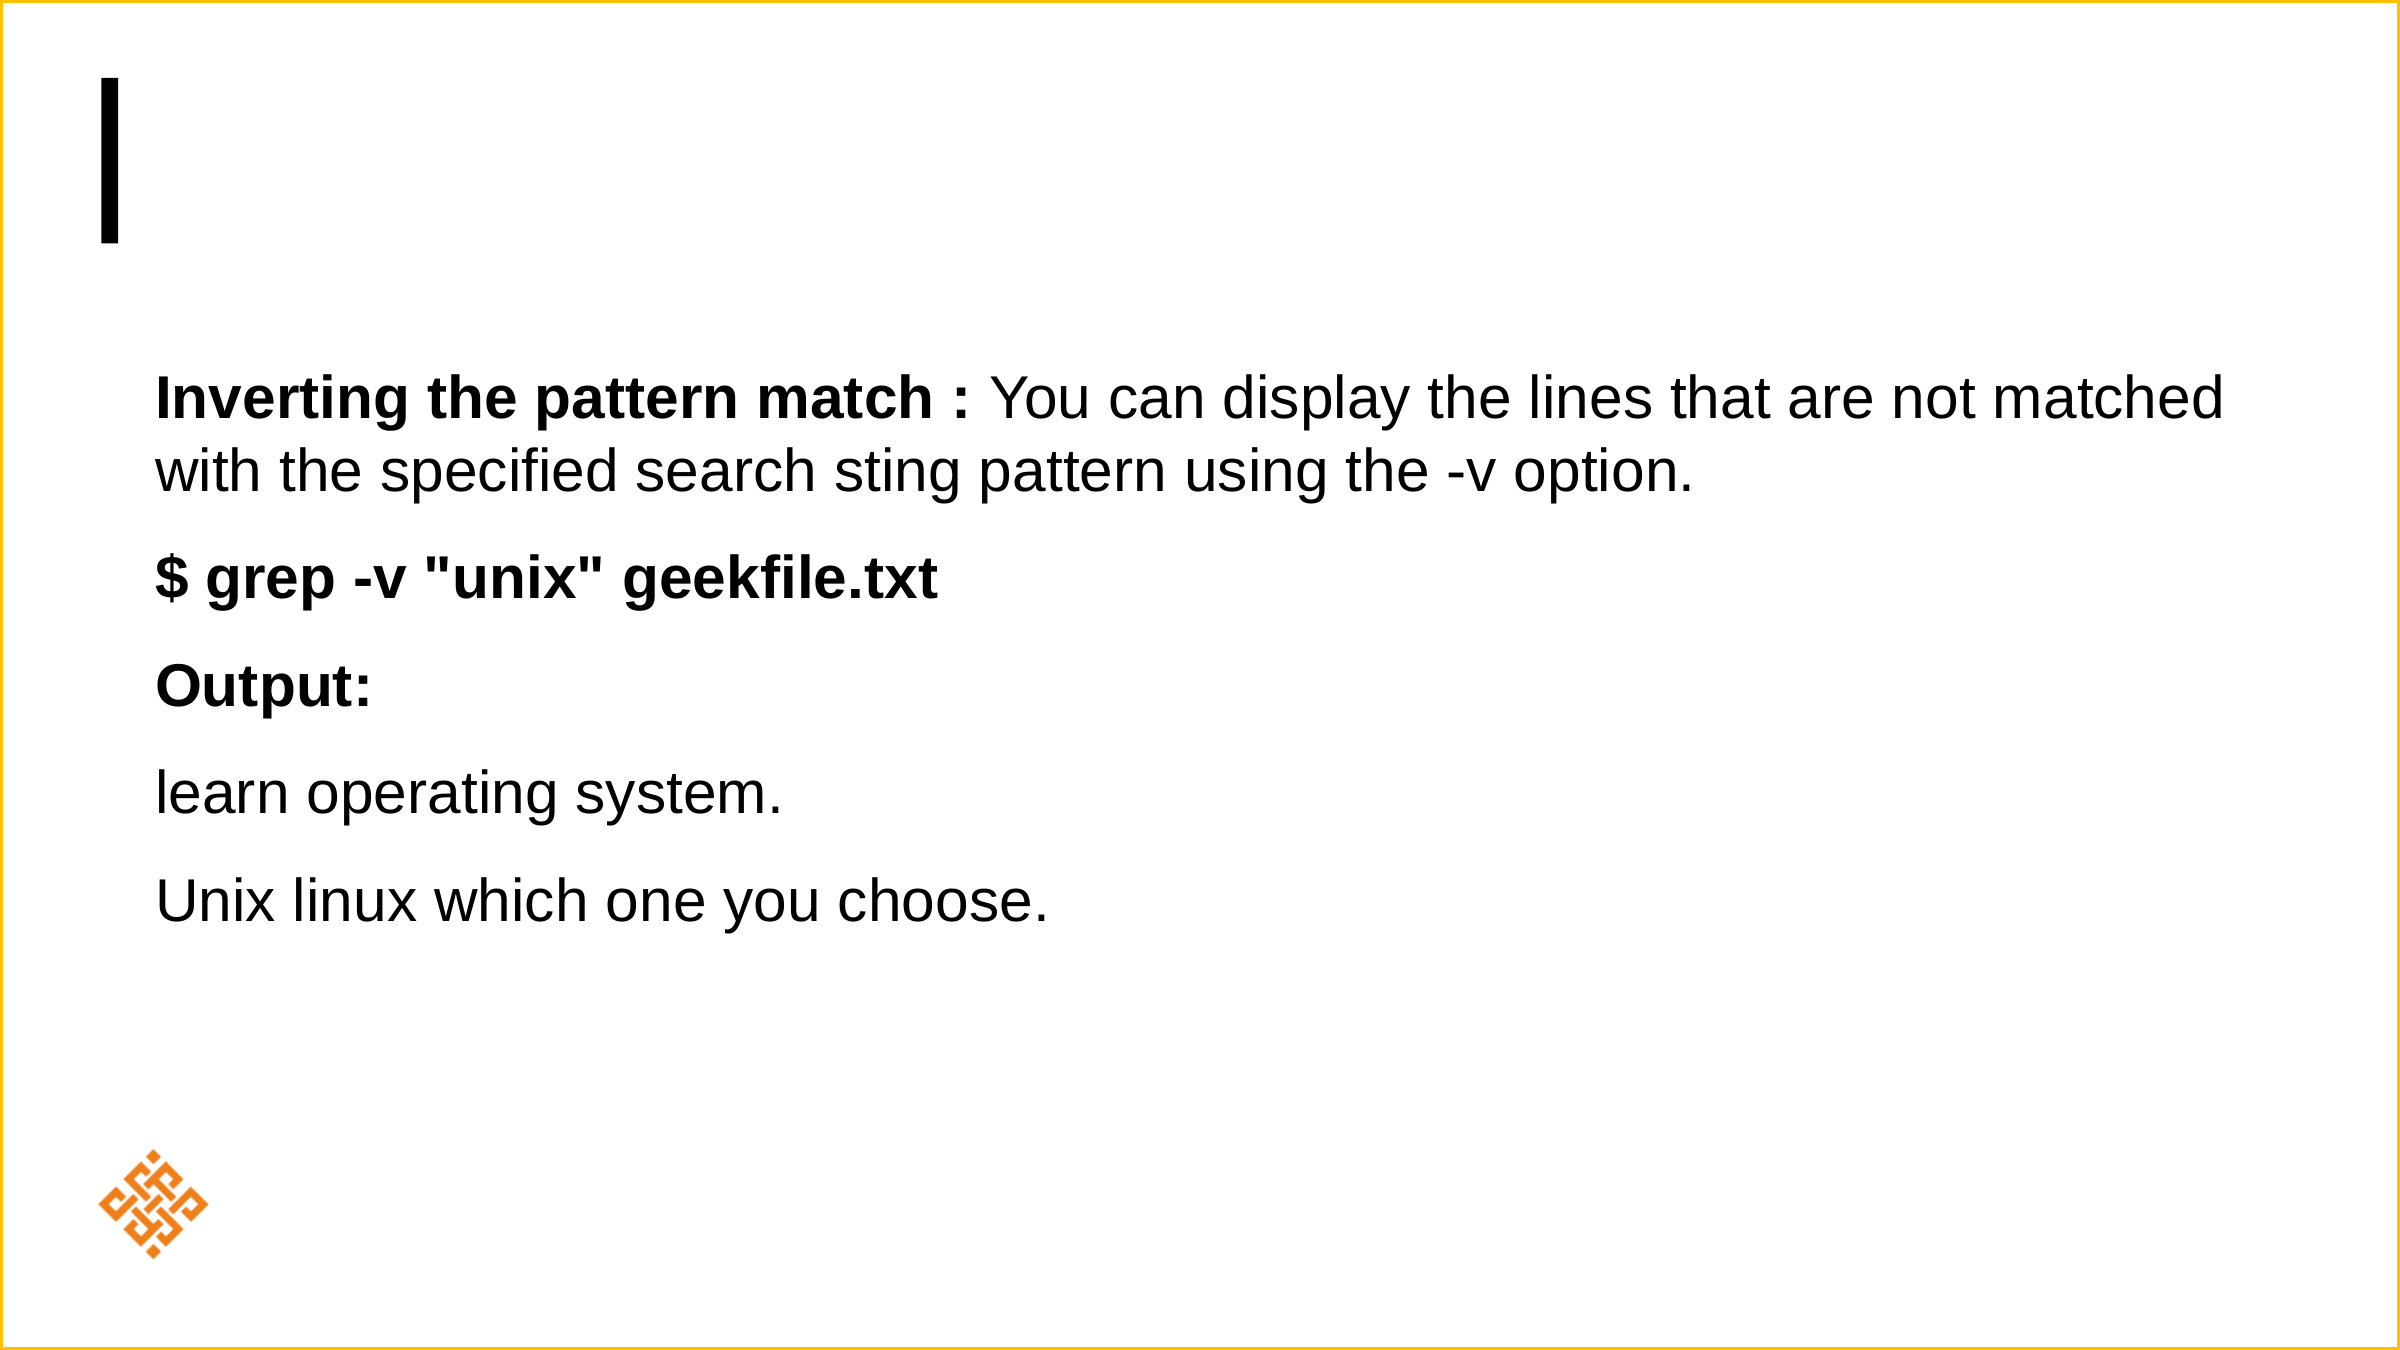

Inverting the pattern match : You can display the lines that are not matched with the specified search sting pattern using the -v option.
$ grep -v "unix" geekfile.txt
Output:
learn operating system.
Unix linux which one you choose.